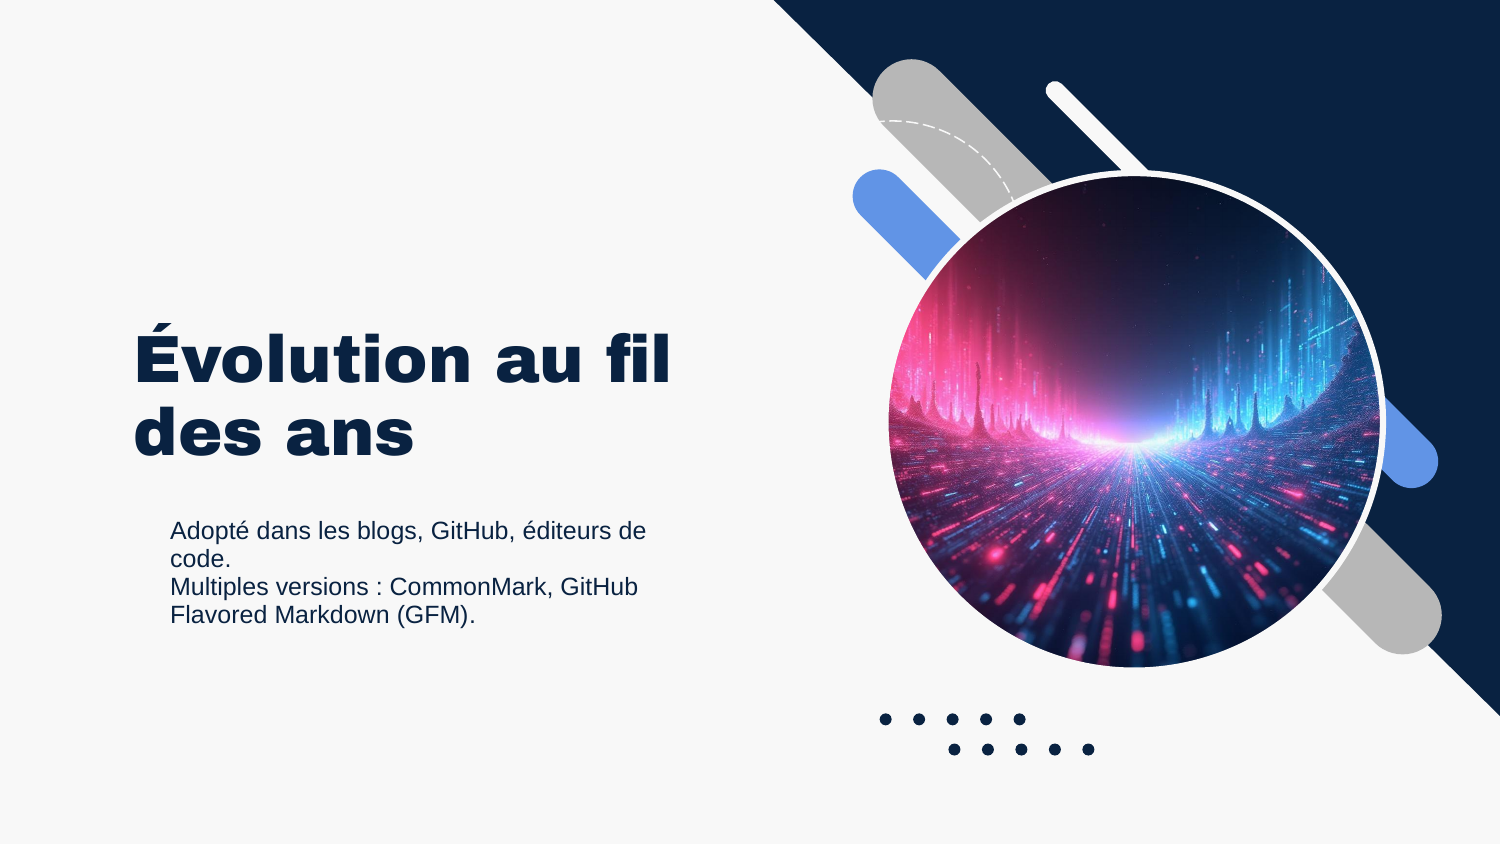

# Évolution au fil des ans
Adopté dans les blogs, GitHub, éditeurs de code.
Multiples versions : CommonMark, GitHub Flavored Markdown (GFM).